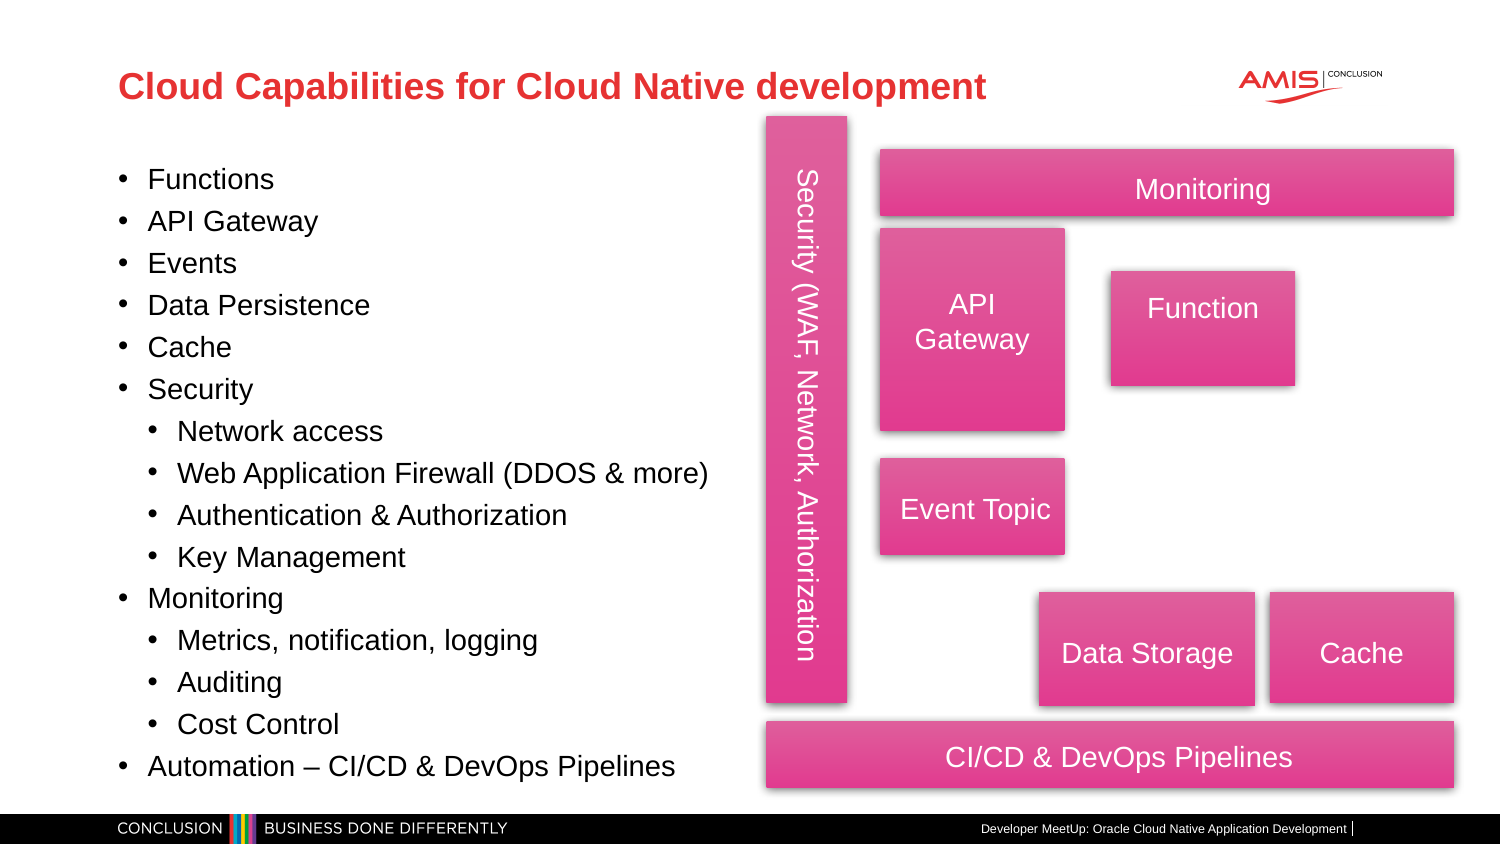

# Cloud Capabilities for Cloud Native development

Functions
API Gateway
Events
Data Persistence
Cache
Security
Network access
Web Application Firewall (DDOS & more)
Authentication & Authorization
Key Management
Monitoring
Metrics, notification, logging
Auditing
Cost Control
Automation – CI/CD & DevOps Pipelines

Monitoring

API Gateway
Function
Security (WAF, Network, Authorization

Event Topic

Data Storage
Cache

CI/CD & DevOps Pipelines
Developer MeetUp: Oracle Cloud Native Application Development